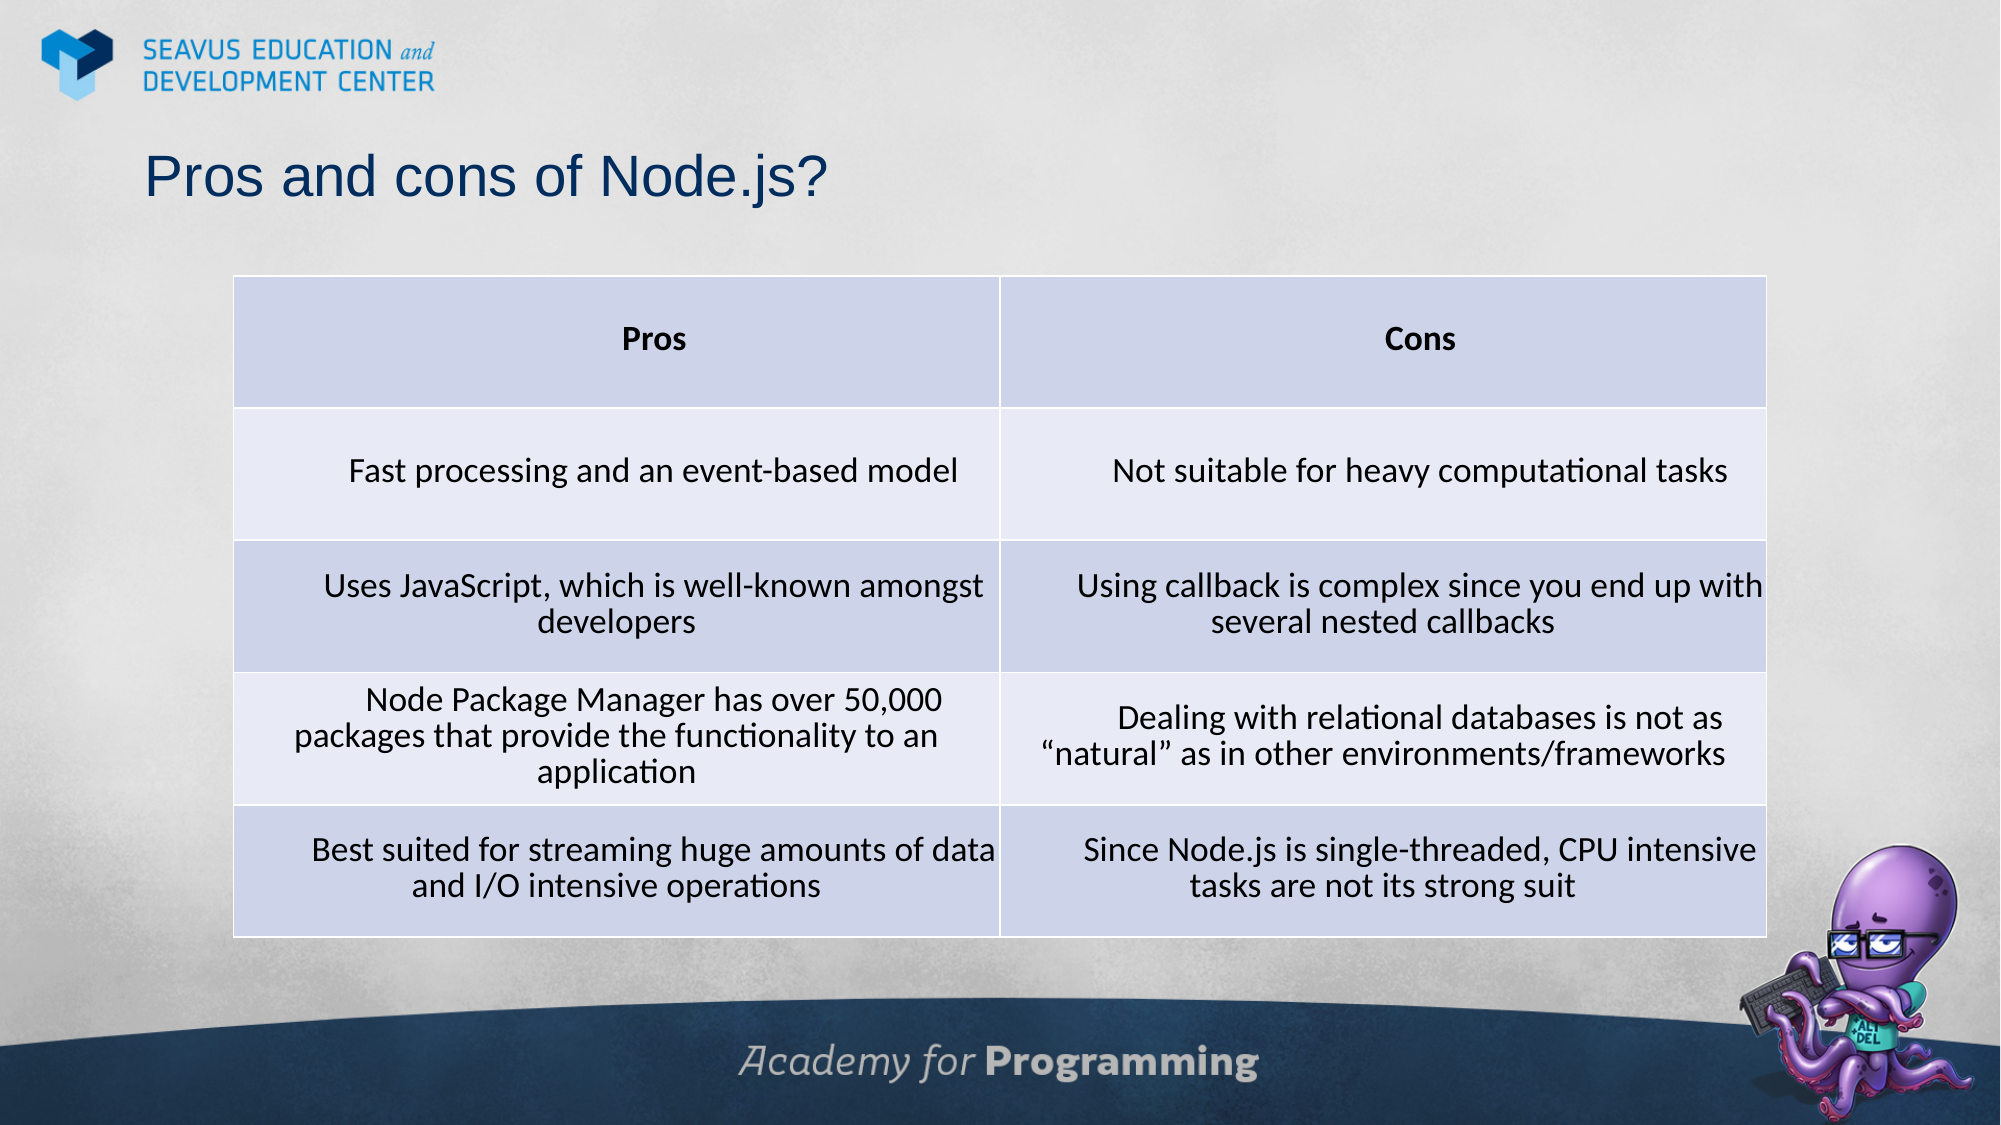

# Pros and cons of Node.js?
| Pros | Cons |
| --- | --- |
| Fast processing and an event-based model | Not suitable for heavy computational tasks |
| Uses JavaScript, which is well-known amongst developers | Using callback is complex since you end up with several nested callbacks |
| Node Package Manager has over 50,000 packages that provide the functionality to an application | Dealing with relational databases is not as “natural” as in other environments/frameworks |
| Best suited for streaming huge amounts of data and I/O intensive operations | Since Node.js is single-threaded, CPU intensive tasks are not its strong suit |